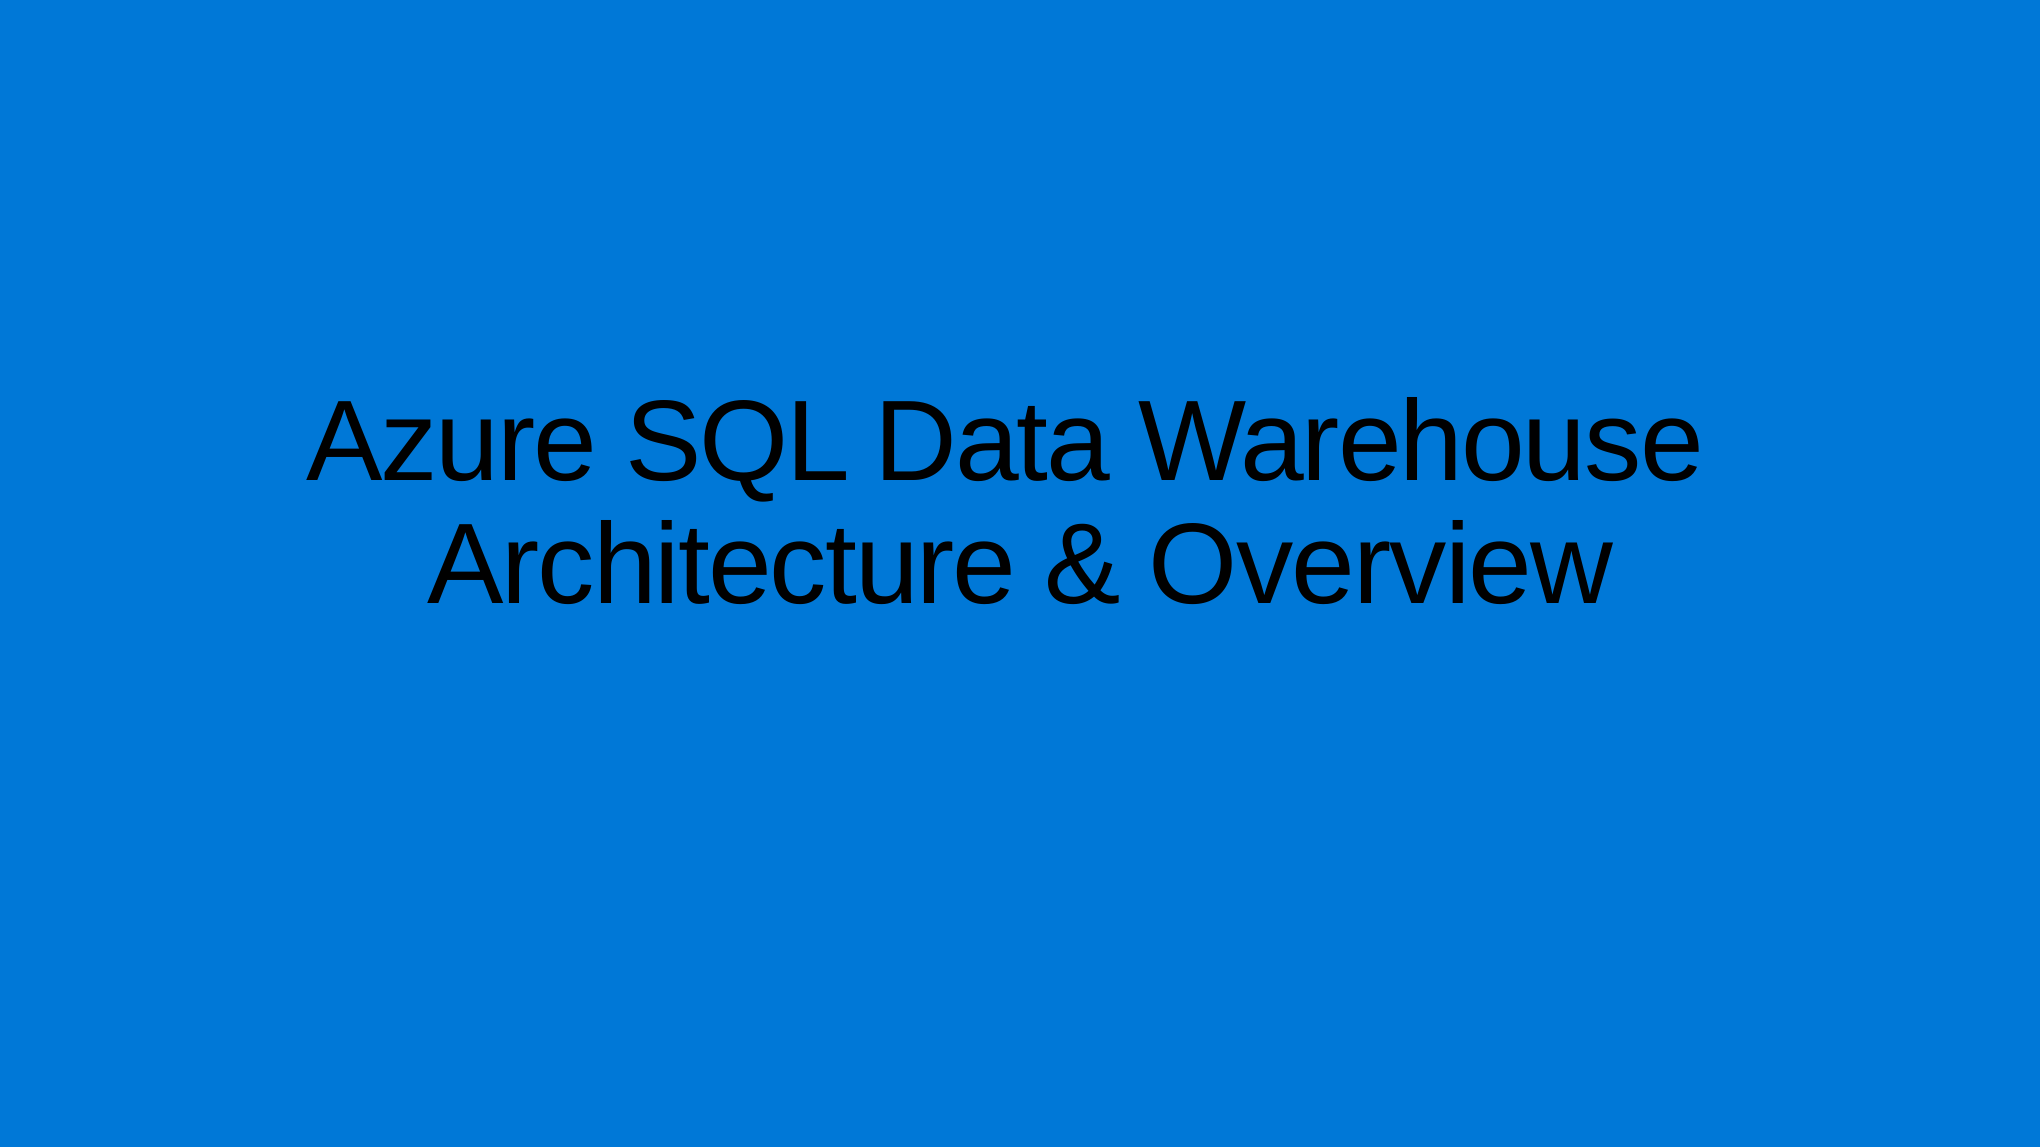

# Azure SQL Data Warehouse Architecture & Overview